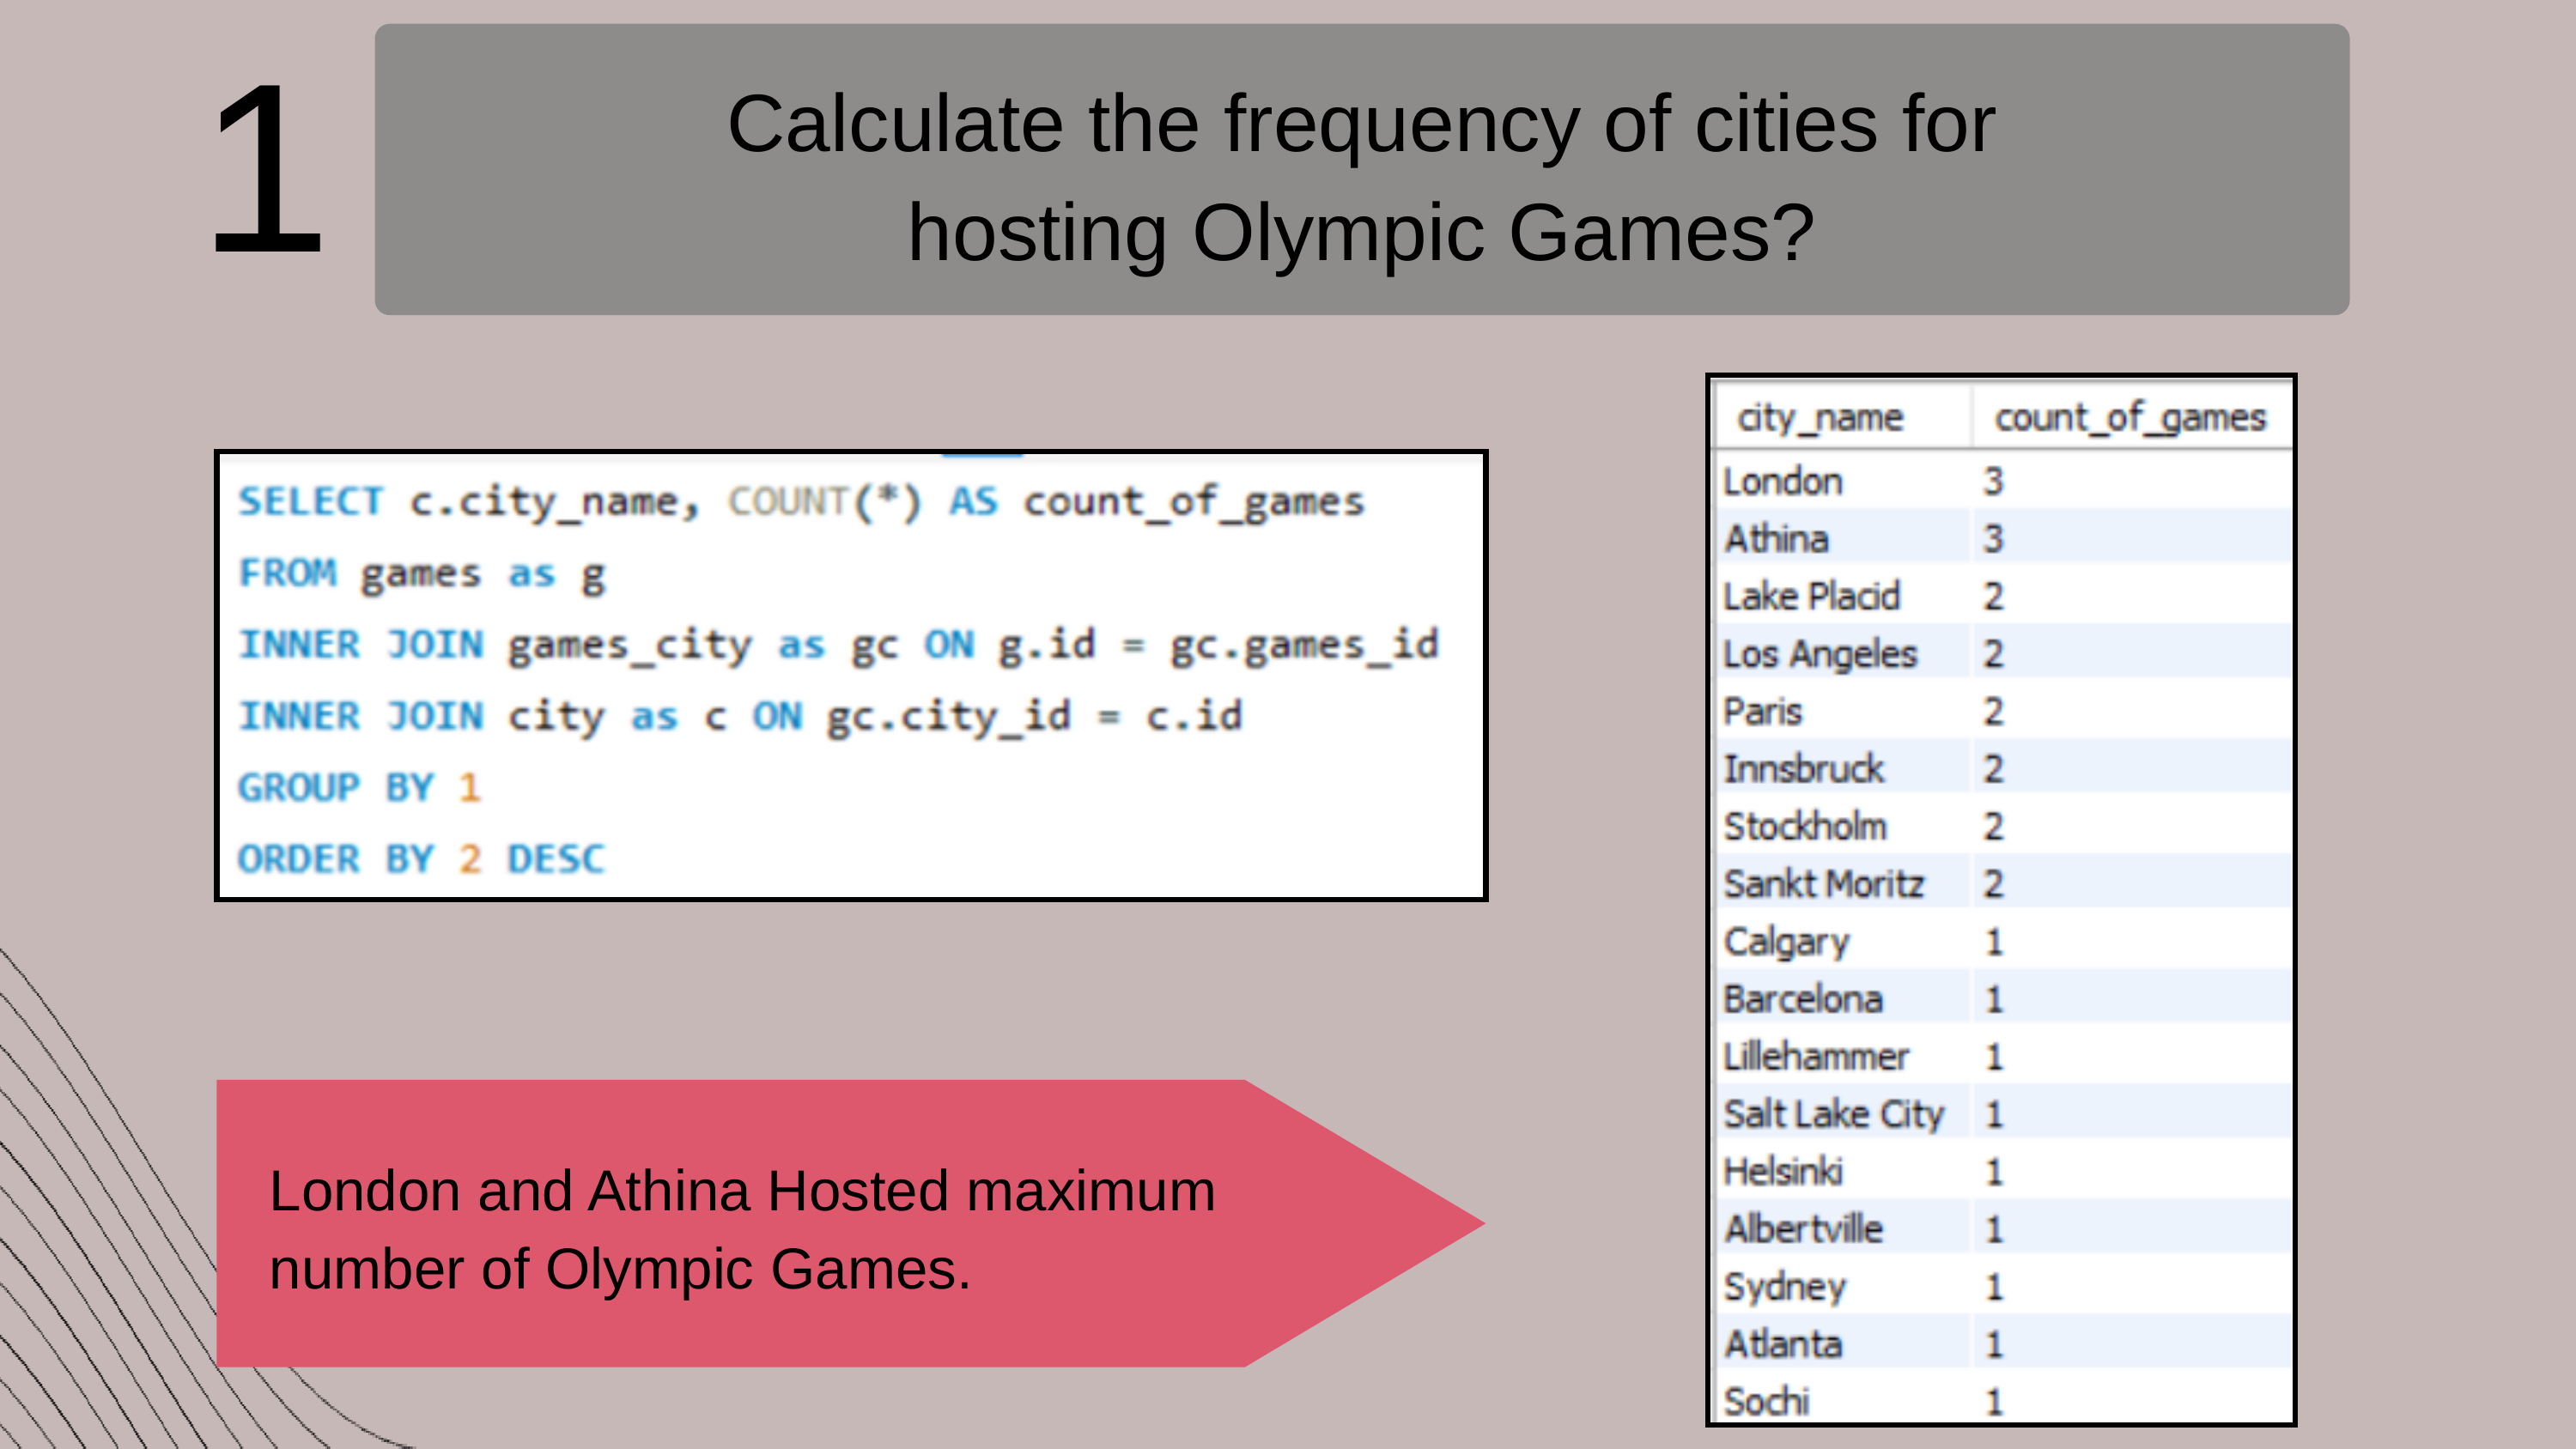

Calculate the frequency of cities for hosting Olympic Games?
1

London and Athina Hosted maximum
number of Olympic Games.